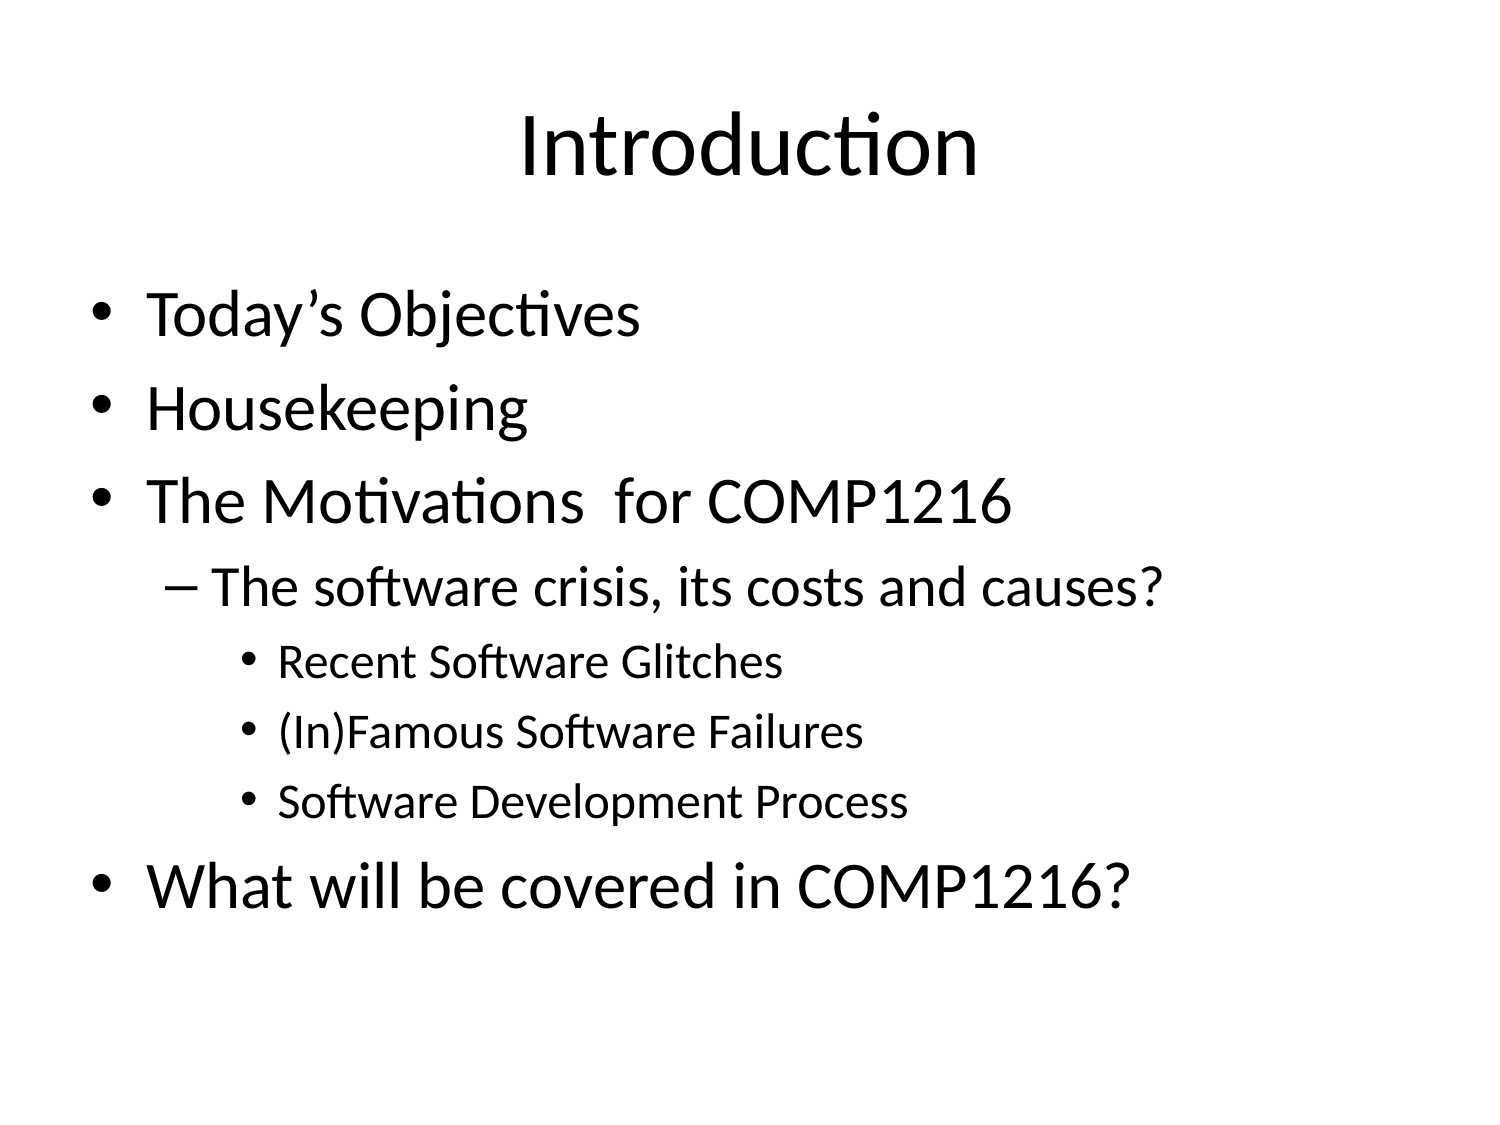

# Introduction
Today’s Objectives
Housekeeping
The Motivations  for COMP1216
The software crisis, its costs and causes?
Recent Software Glitches
(In)Famous Software Failures
Software Development Process
What will be covered in COMP1216?